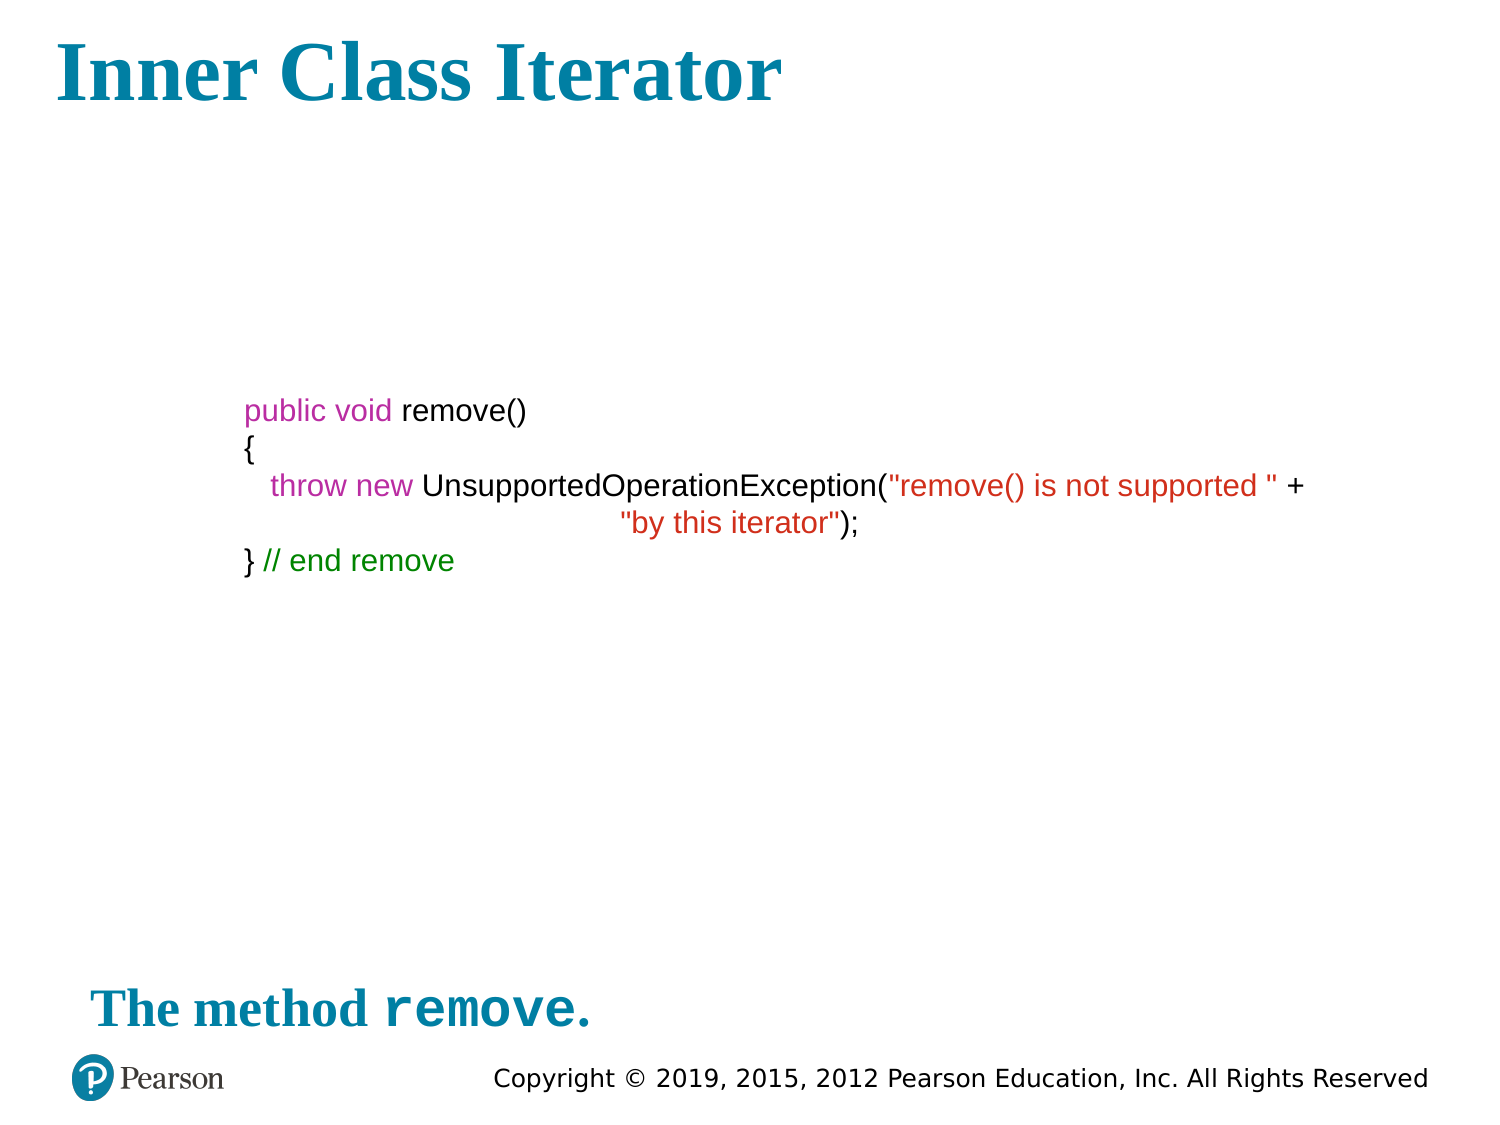

# Inner Class Iterator
public void remove()
{
   throw new UnsupportedOperationException("remove() is not supported " +
                                           "by this iterator");
} // end remove
The method remove.